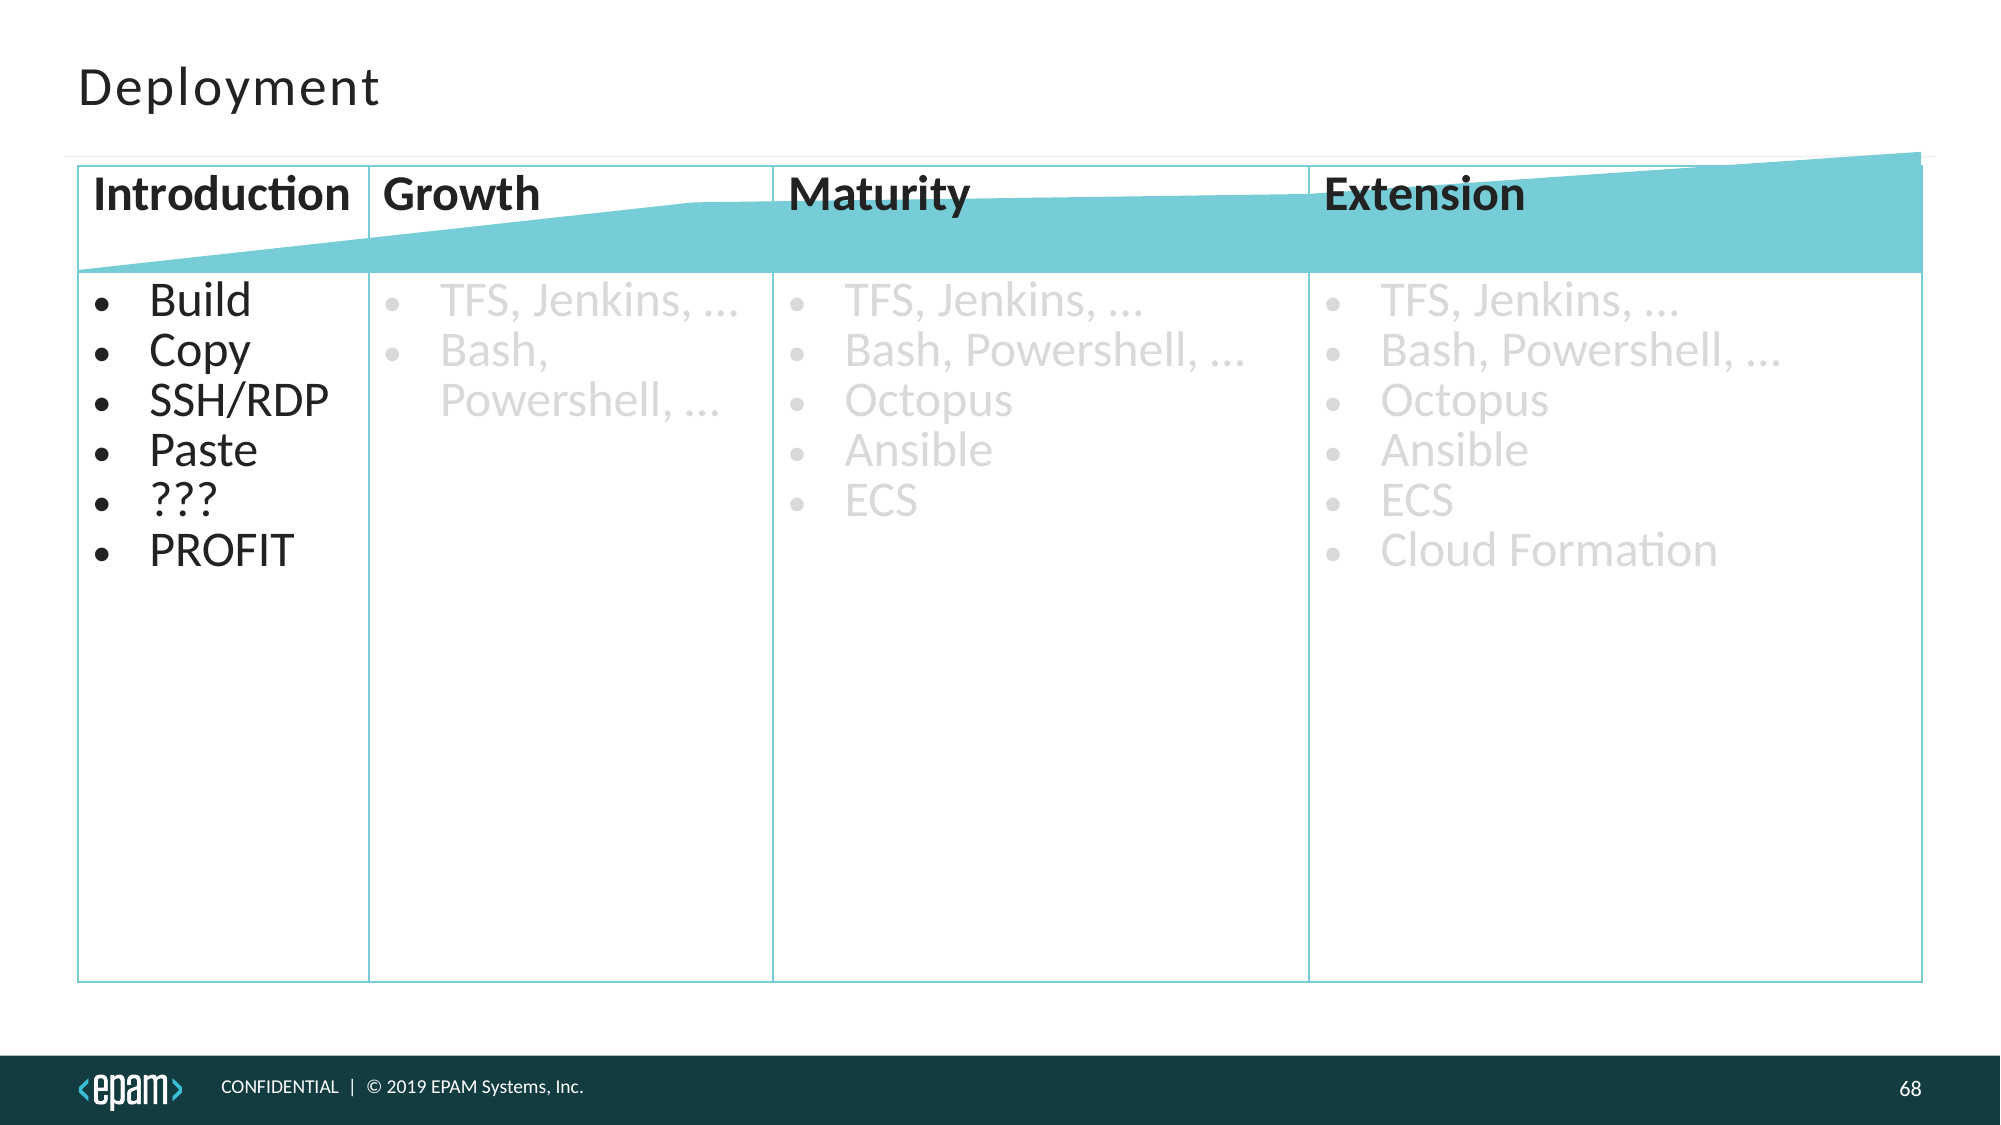

# Deployment

### Chart:

| Category |     |
|---|---|
| Introduction | 0.0 |
| Grow | 4.0 |
| Maturity | 4.5 |
| Extension | 7.0 |
| Introduction | Growth | Maturity | Extension |
| --- | --- | --- | --- |
| Build Copy SSH/RDP Paste ??? PROFIT | TFS, Jenkins, … Bash, Powershell, … | TFS, Jenkins, … Bash, Powershell, … Octopus Ansible ECS | TFS, Jenkins, … Bash, Powershell, … Octopus Ansible ECS Cloud Formation |
68